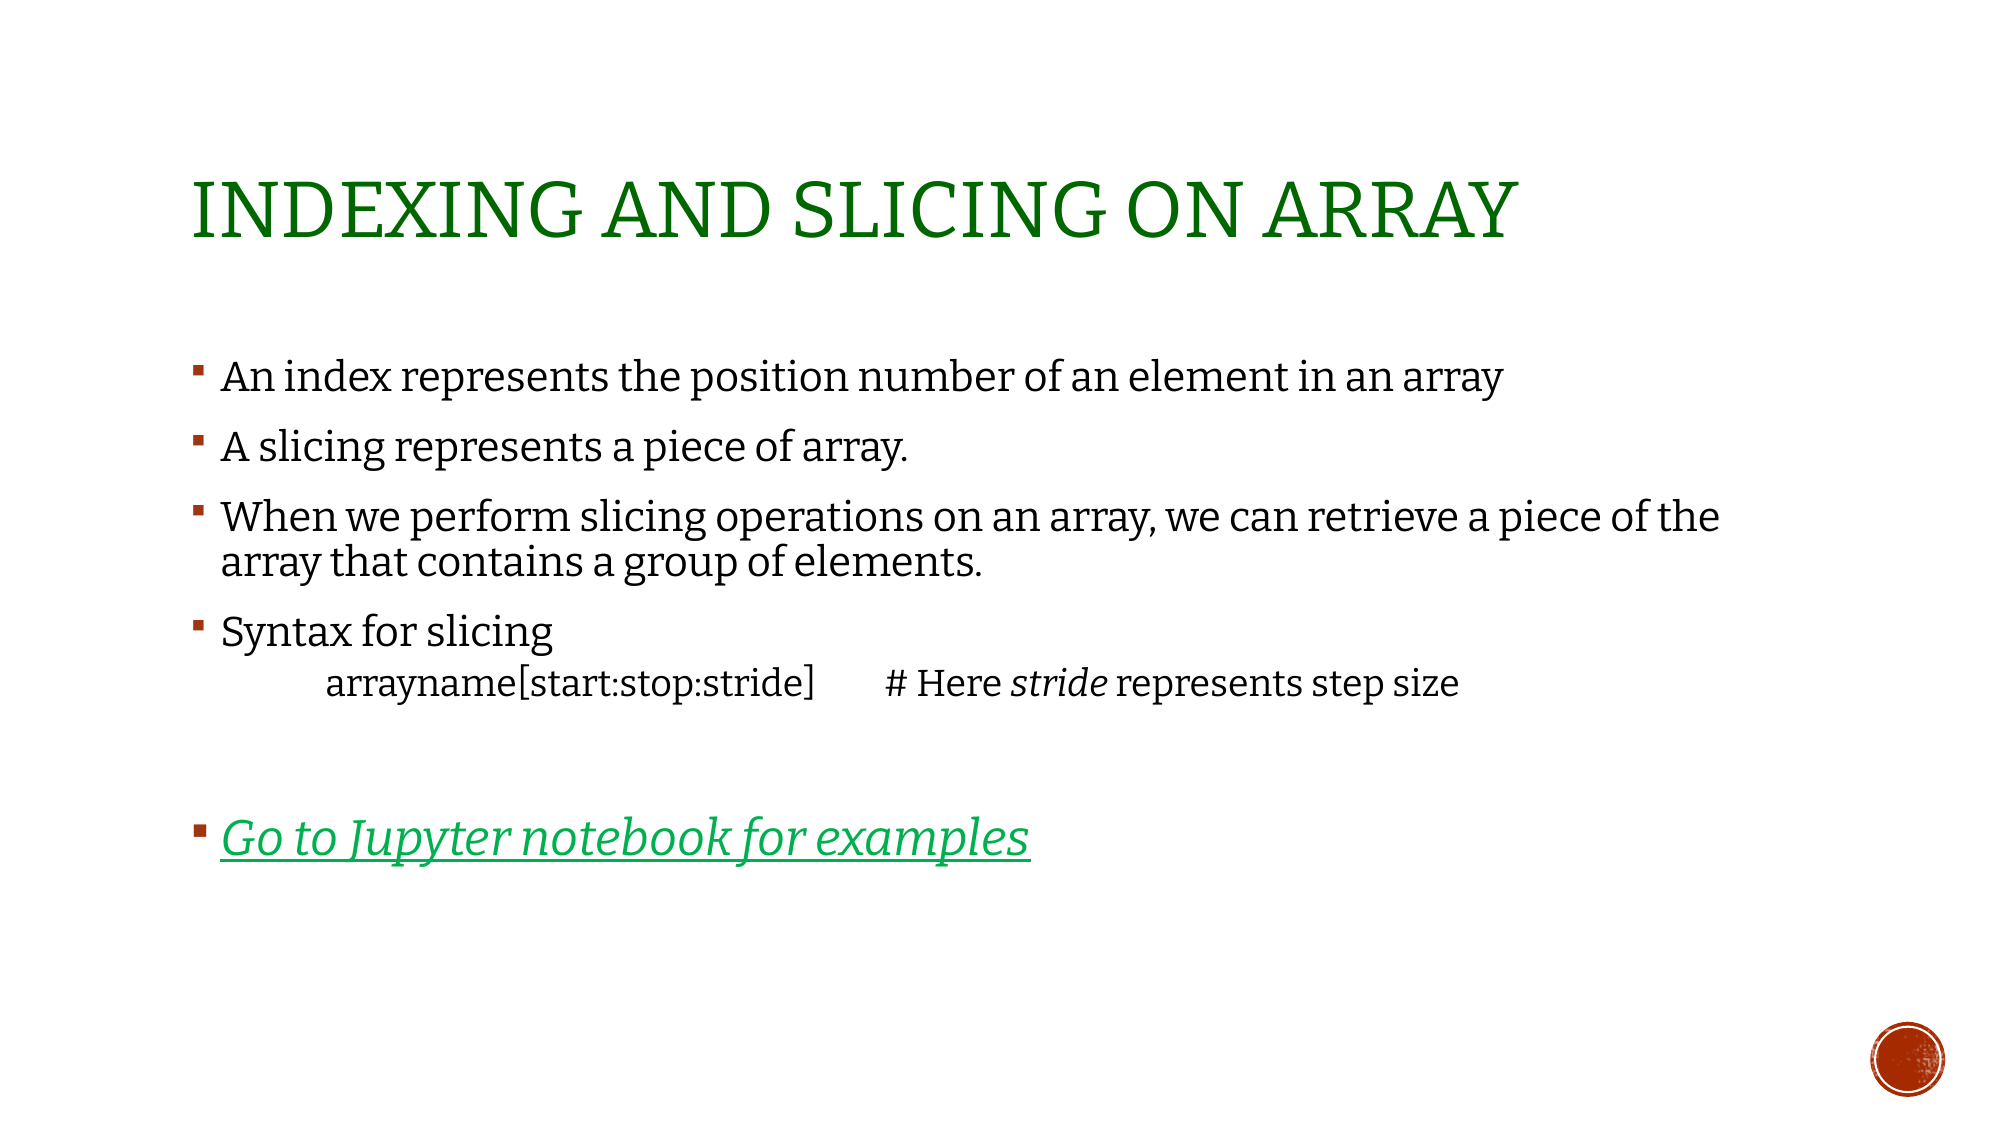

# Indexing and slicing on array
An index represents the position number of an element in an array
A slicing represents a piece of array.
When we perform slicing operations on an array, we can retrieve a piece of the array that contains a group of elements.
Syntax for slicing
arrayname[start:stop:stride]         # Here stride represents step size

Go to Jupyter notebook for examples